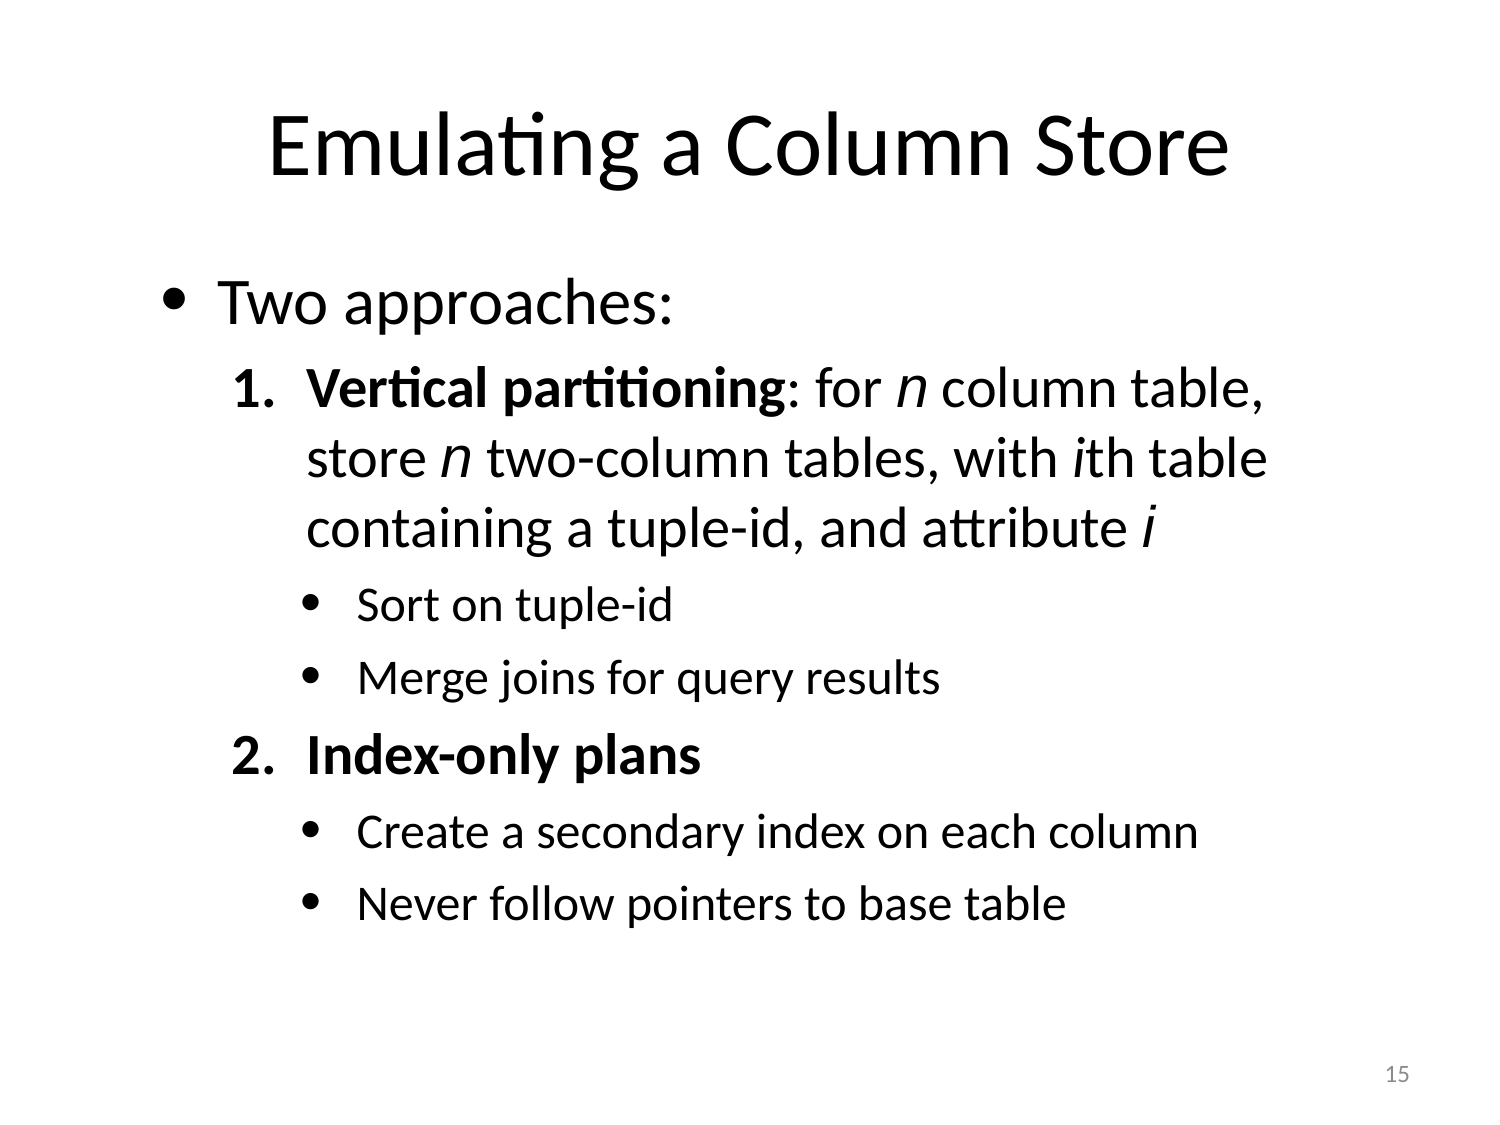

# Emulating a Column Store
Two approaches:
Vertical partitioning: for n column table, store n two-column tables, with ith table containing a tuple-id, and attribute i
Sort on tuple-id
Merge joins for query results
Index-only plans
Create a secondary index on each column
Never follow pointers to base table
15